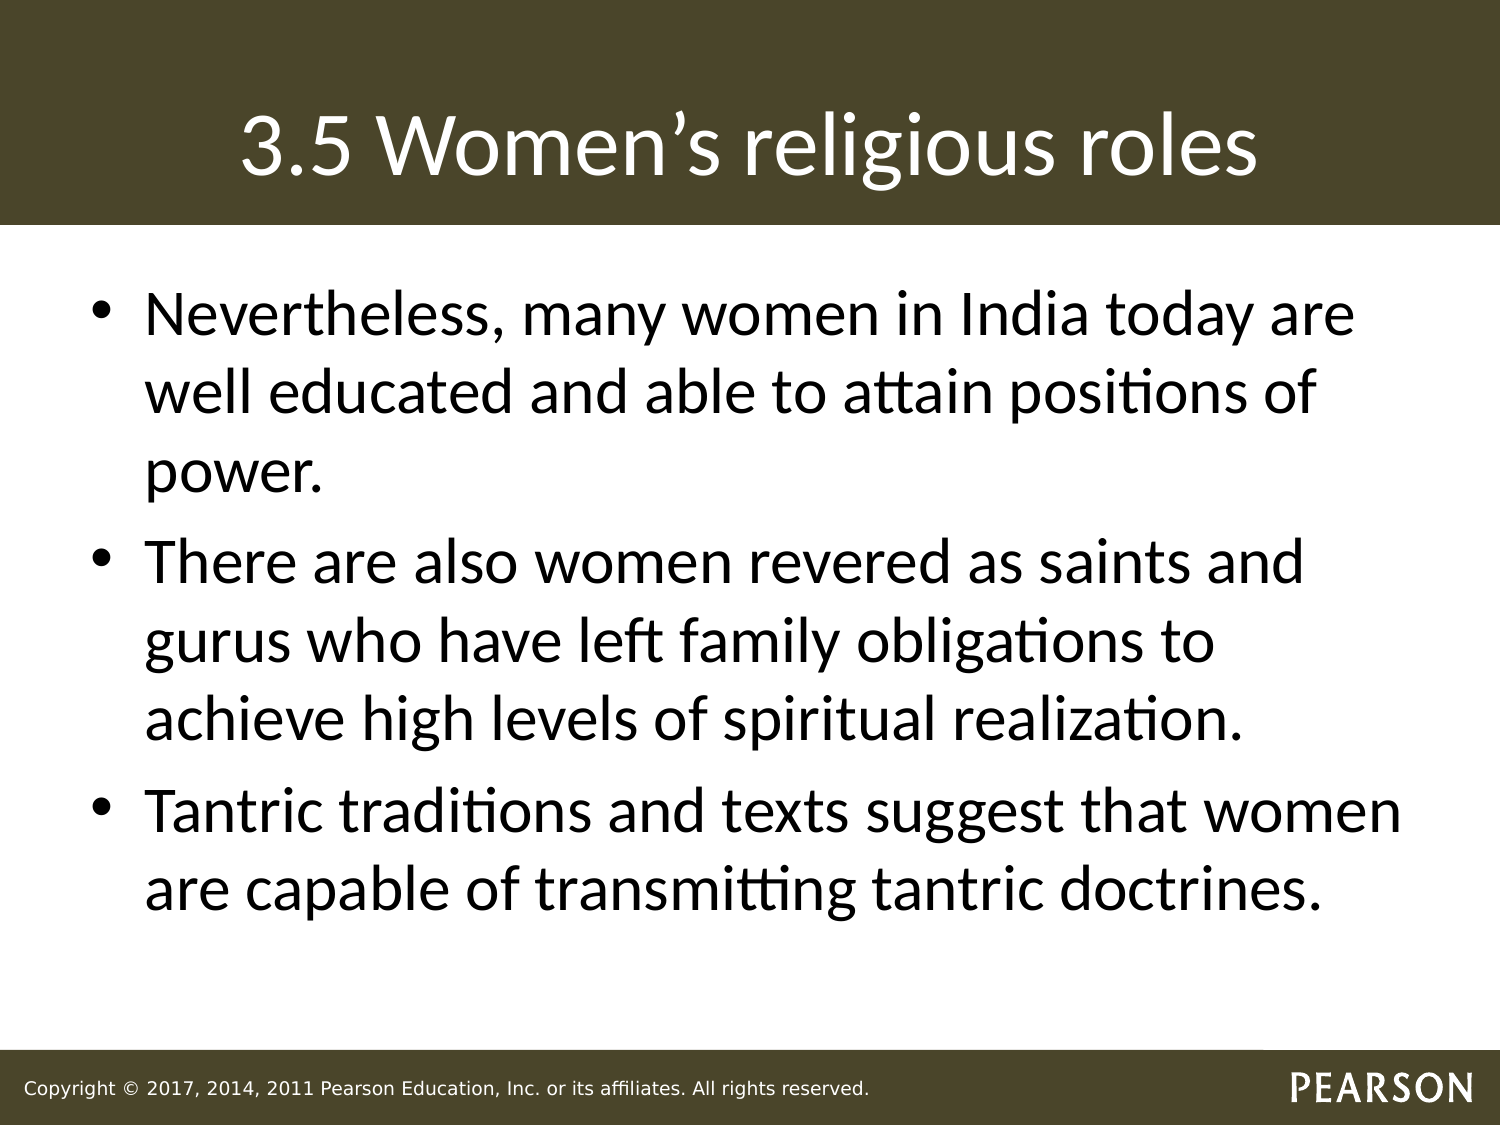

# 3.5 Women’s religious roles
Nevertheless, many women in India today are well educated and able to attain positions of power.
There are also women revered as saints and gurus who have left family obligations to achieve high levels of spiritual realization.
Tantric traditions and texts suggest that women are capable of transmitting tantric doctrines.